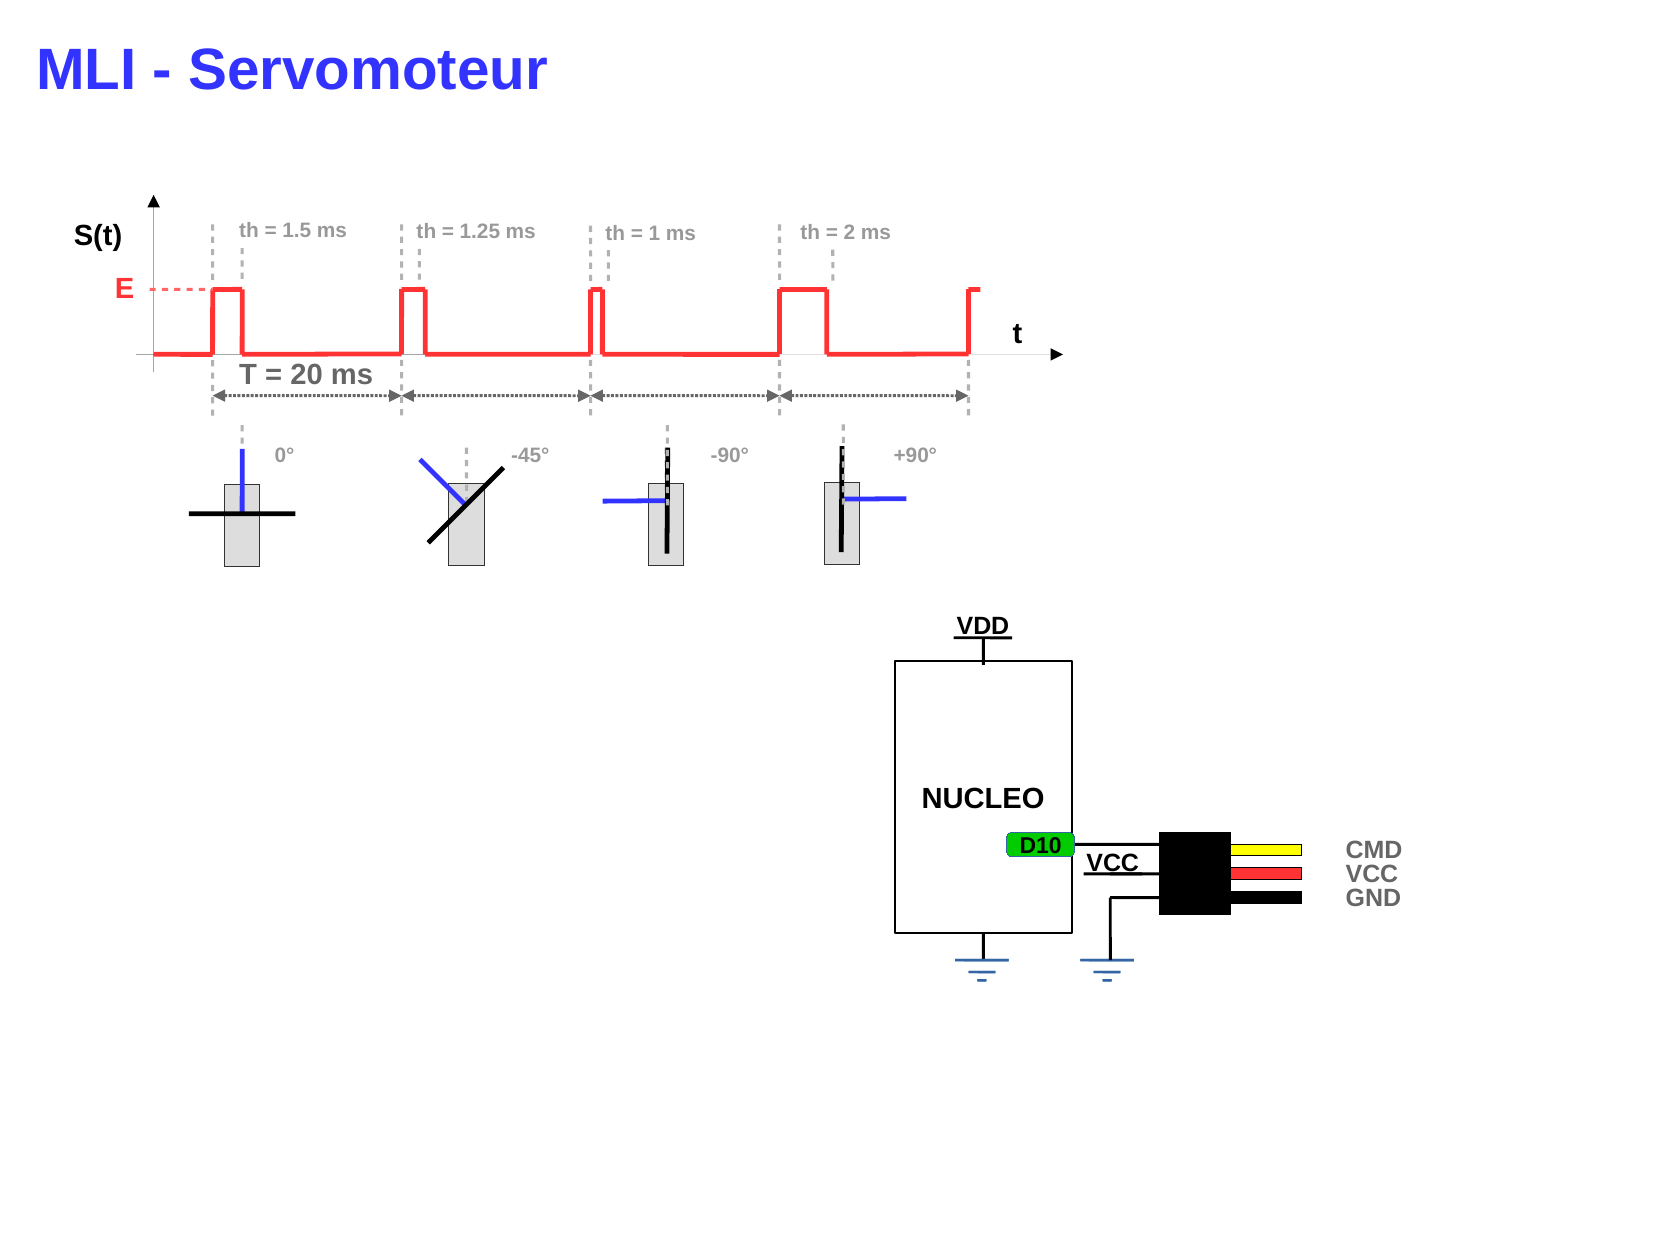

MLI - Servomoteur

S(t)
th = 1.5 ms
th = 1.25 ms
th = 2 ms
th = 1 ms

E

t
T = 20 ms

0°
-45°
-90°
+90°

VDD

NUCLEO
CMD

D10
VCC

VCC

GND